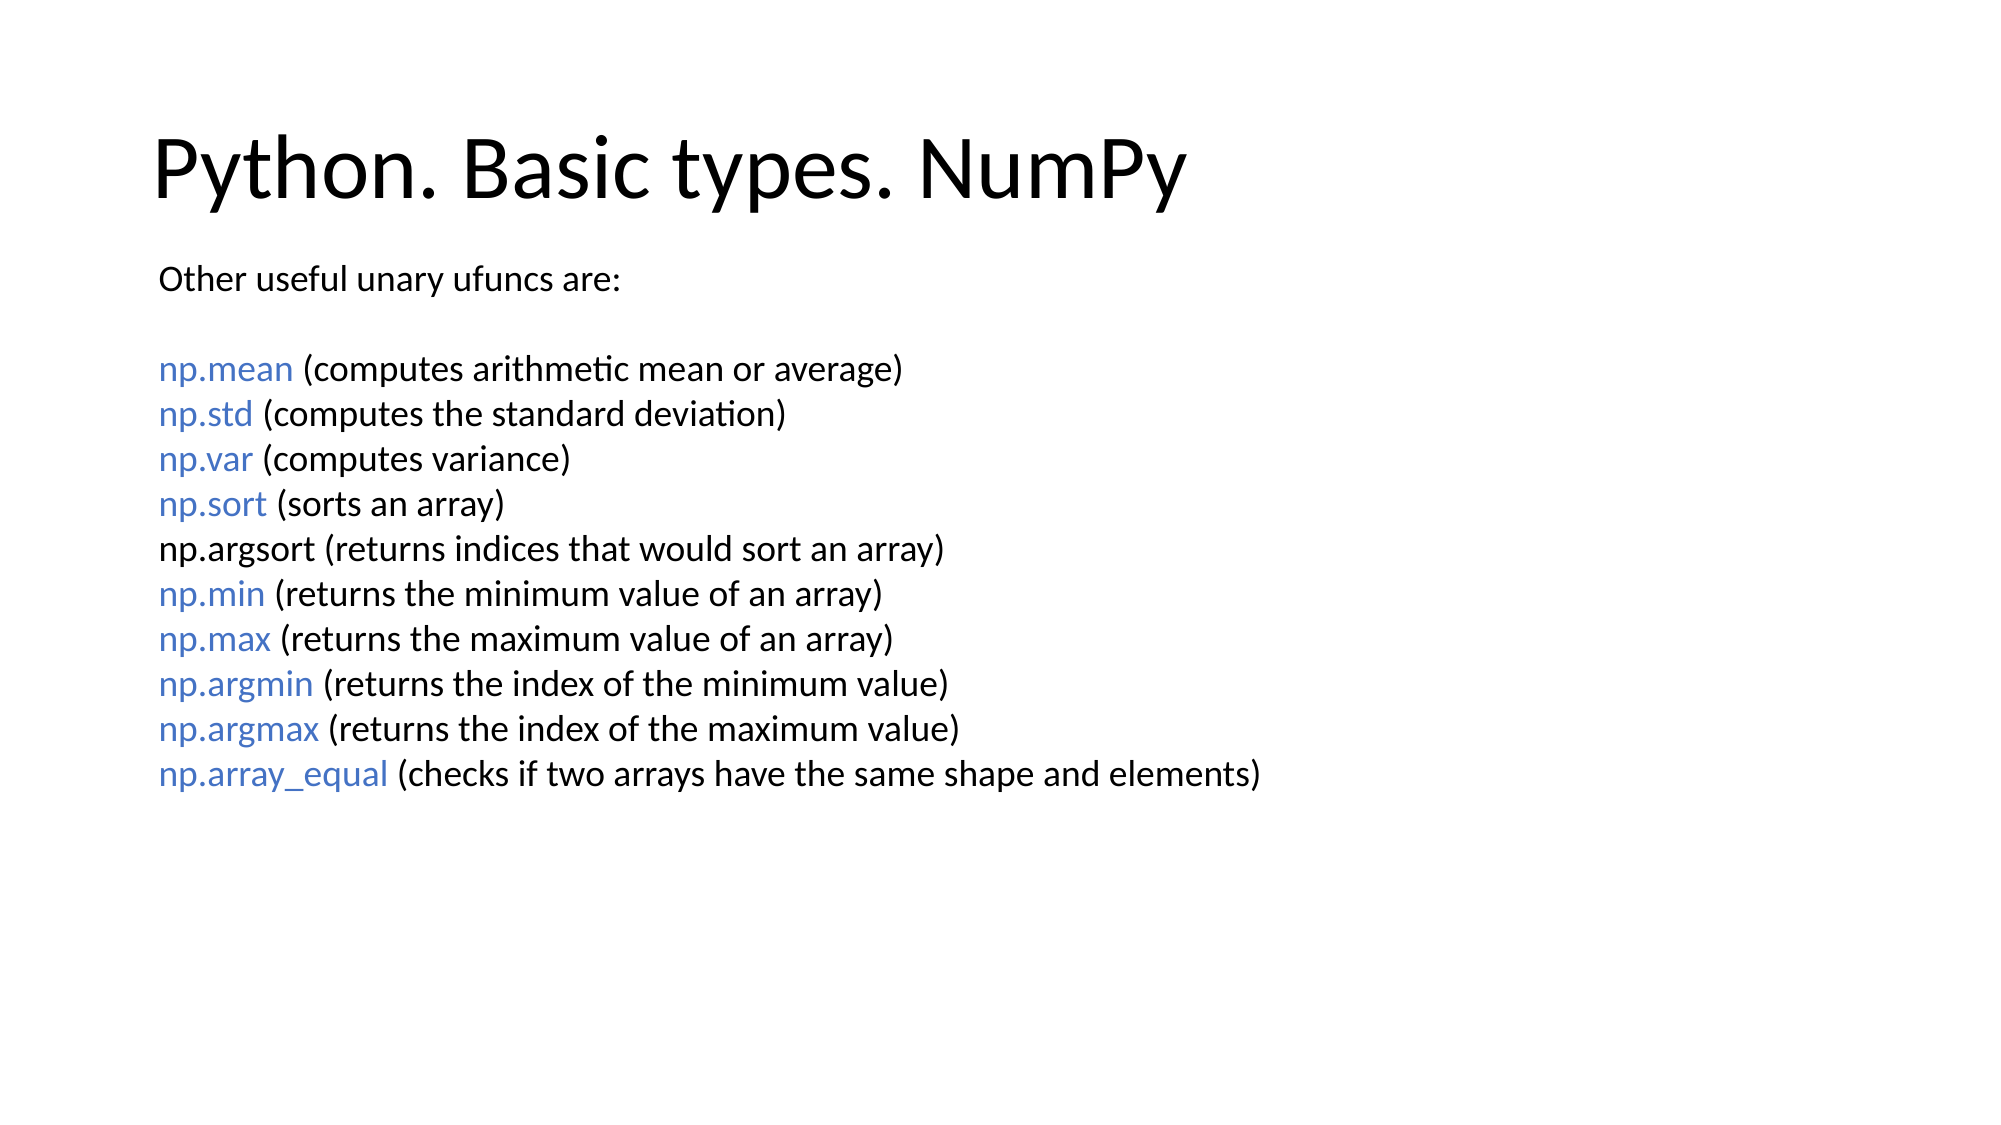

# Python. Basic types. NumPy
Other useful unary ufuncs are:

np.mean (computes arithmetic mean or average)
np.std (computes the standard deviation)
np.var (computes variance)
np.sort (sorts an array)
np.argsort (returns indices that would sort an array)
np.min (returns the minimum value of an array)
np.max (returns the maximum value of an array)
np.argmin (returns the index of the minimum value)
np.argmax (returns the index of the maximum value)
np.array_equal (checks if two arrays have the same shape and elements)